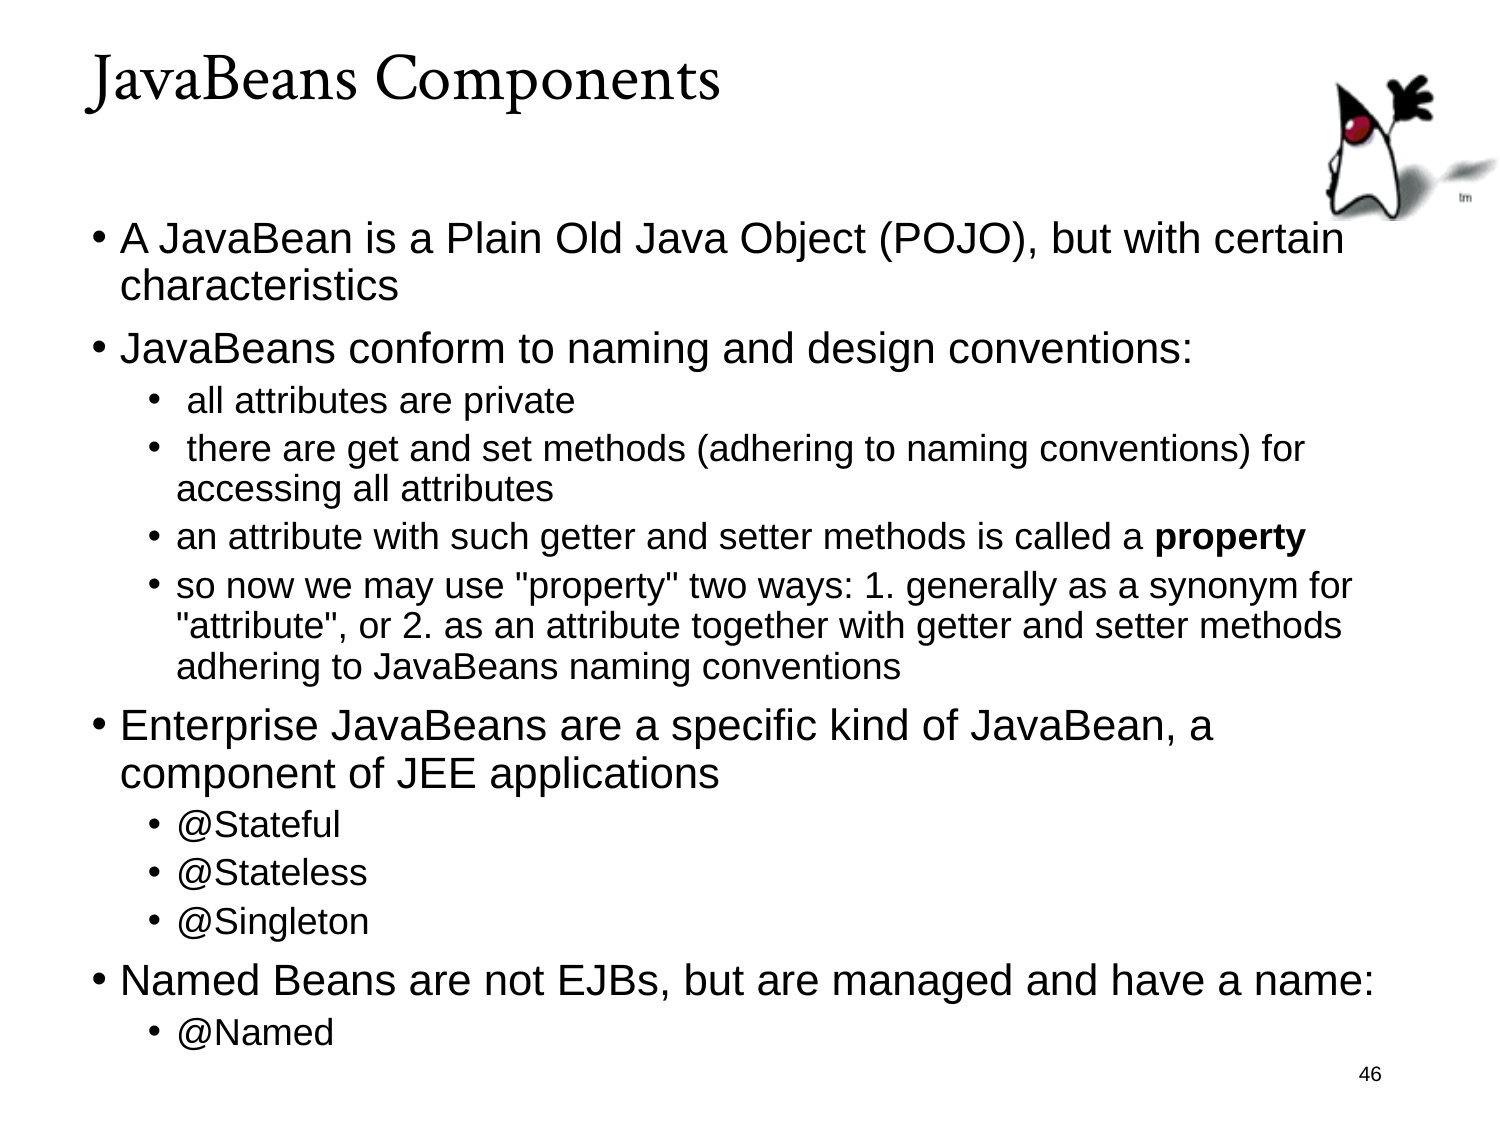

# JavaBeans Components
A JavaBean is a Plain Old Java Object (POJO), but with certain characteristics
JavaBeans conform to naming and design conventions:
 all attributes are private
 there are get and set methods (adhering to naming conventions) for accessing all attributes
an attribute with such getter and setter methods is called a property
so now we may use "property" two ways: 1. generally as a synonym for "attribute", or 2. as an attribute together with getter and setter methods adhering to JavaBeans naming conventions
Enterprise JavaBeans are a specific kind of JavaBean, a component of JEE applications
@Stateful
@Stateless
@Singleton
Named Beans are not EJBs, but are managed and have a name:
@Named

46